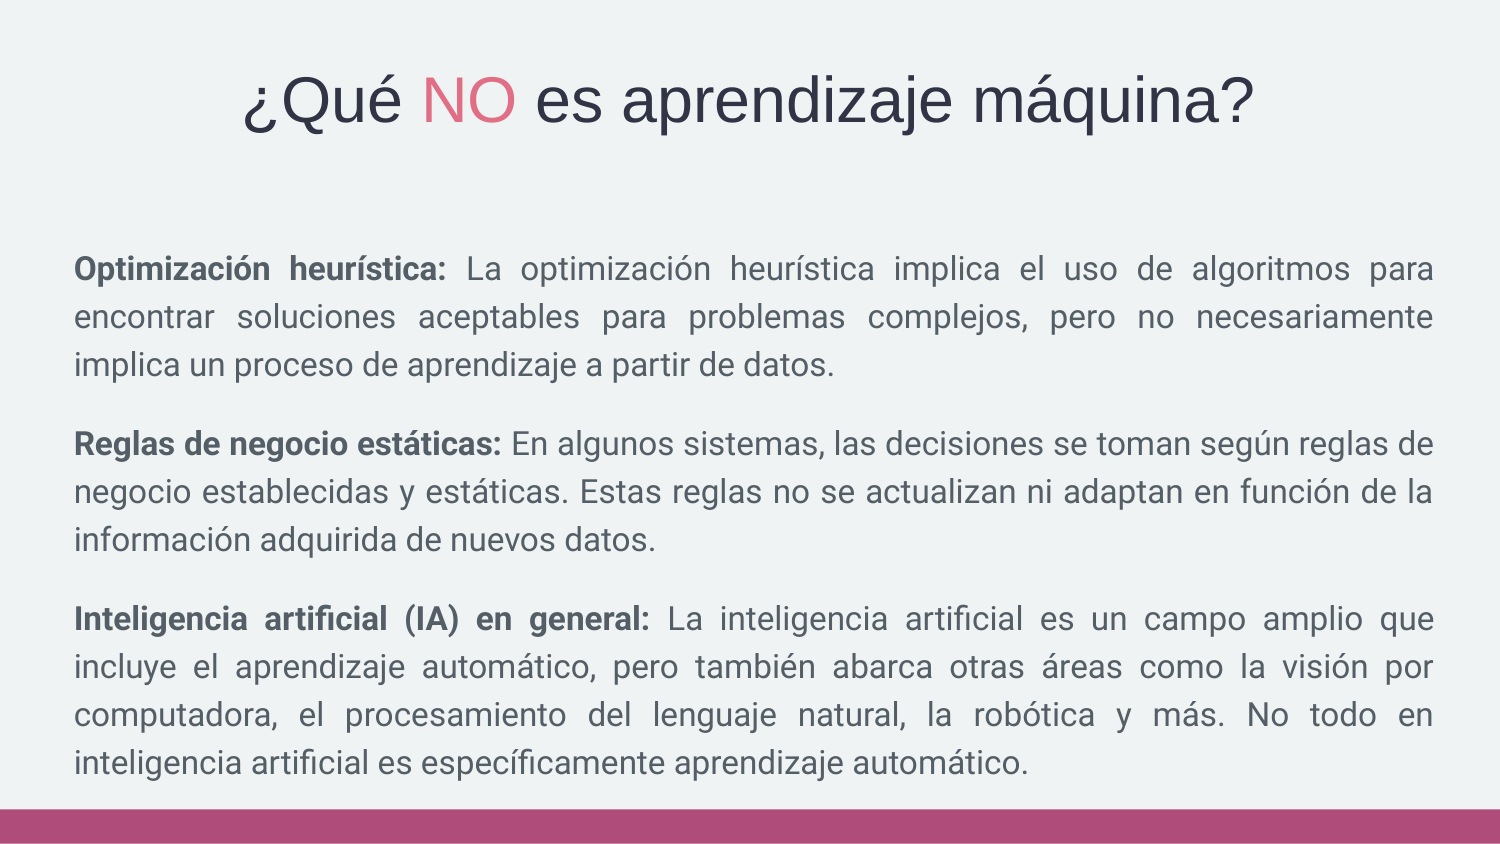

# ¿Qué NO es aprendizaje máquina?
Optimización heurística: La optimización heurística implica el uso de algoritmos para encontrar soluciones aceptables para problemas complejos, pero no necesariamente implica un proceso de aprendizaje a partir de datos.

Reglas de negocio estáticas: En algunos sistemas, las decisiones se toman según reglas de negocio establecidas y estáticas. Estas reglas no se actualizan ni adaptan en función de la información adquirida de nuevos datos.

Inteligencia artificial (IA) en general: La inteligencia artificial es un campo amplio que incluye el aprendizaje automático, pero también abarca otras áreas como la visión por computadora, el procesamiento del lenguaje natural, la robótica y más. No todo en inteligencia artificial es específicamente aprendizaje automático.